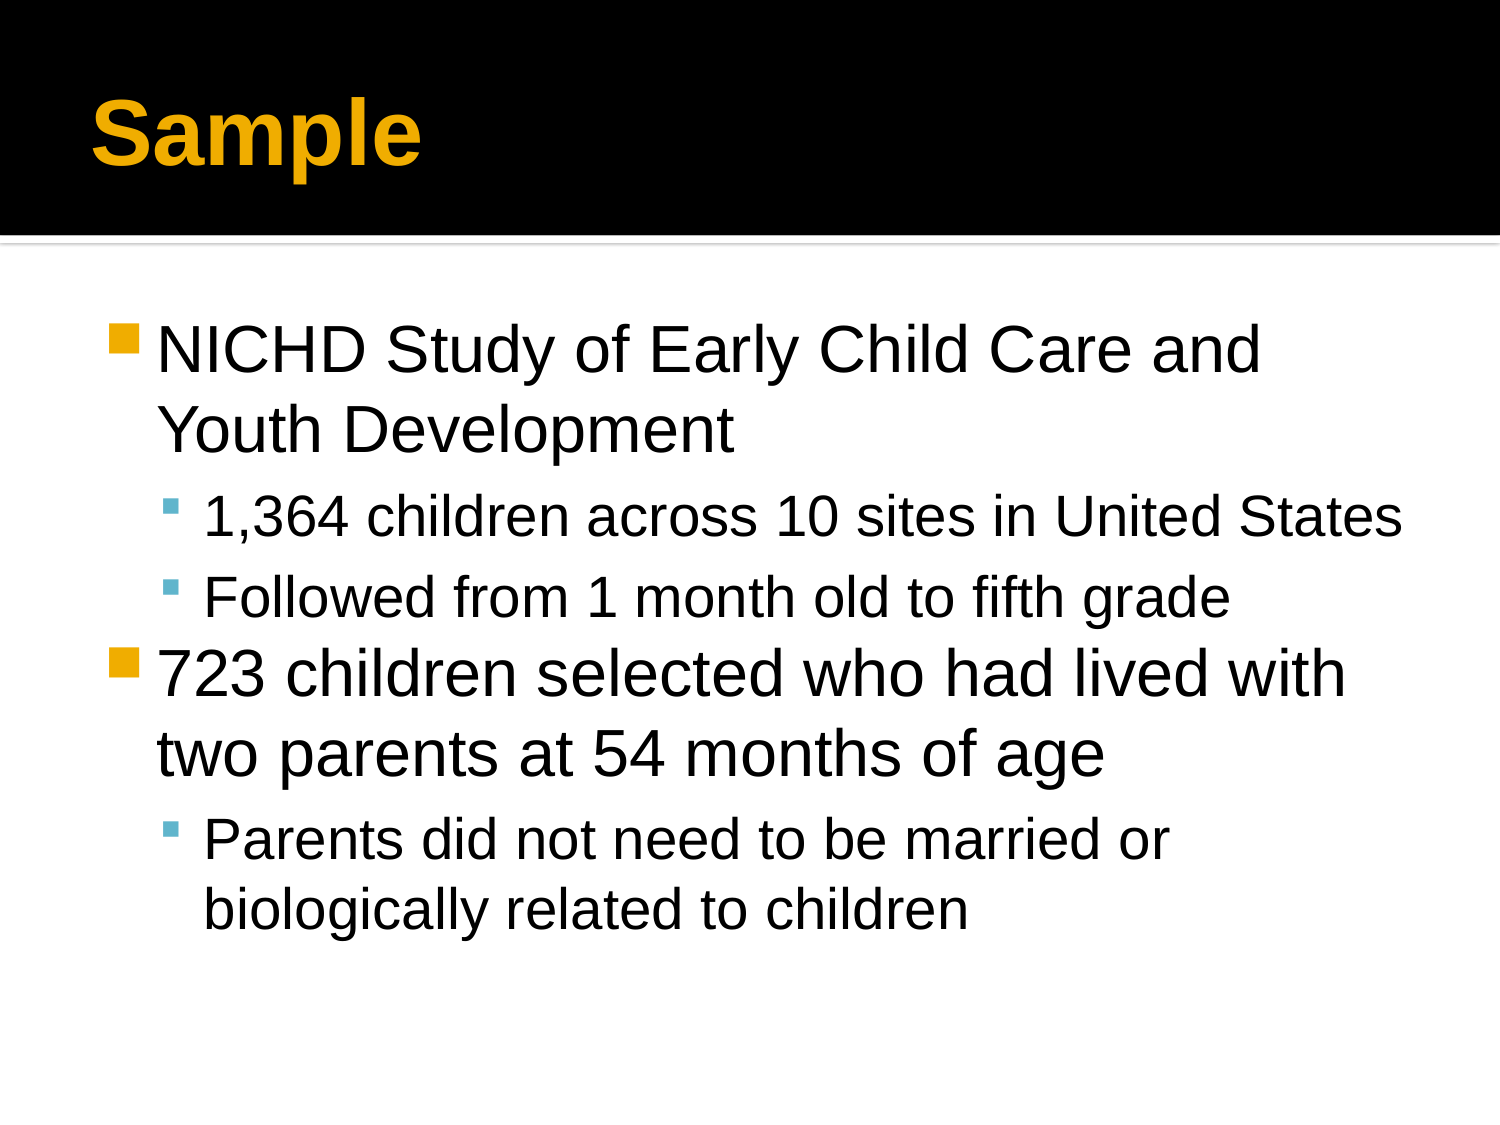

# Sample
NICHD Study of Early Child Care and Youth Development
1,364 children across 10 sites in United States
Followed from 1 month old to fifth grade
723 children selected who had lived with two parents at 54 months of age
Parents did not need to be married or biologically related to children